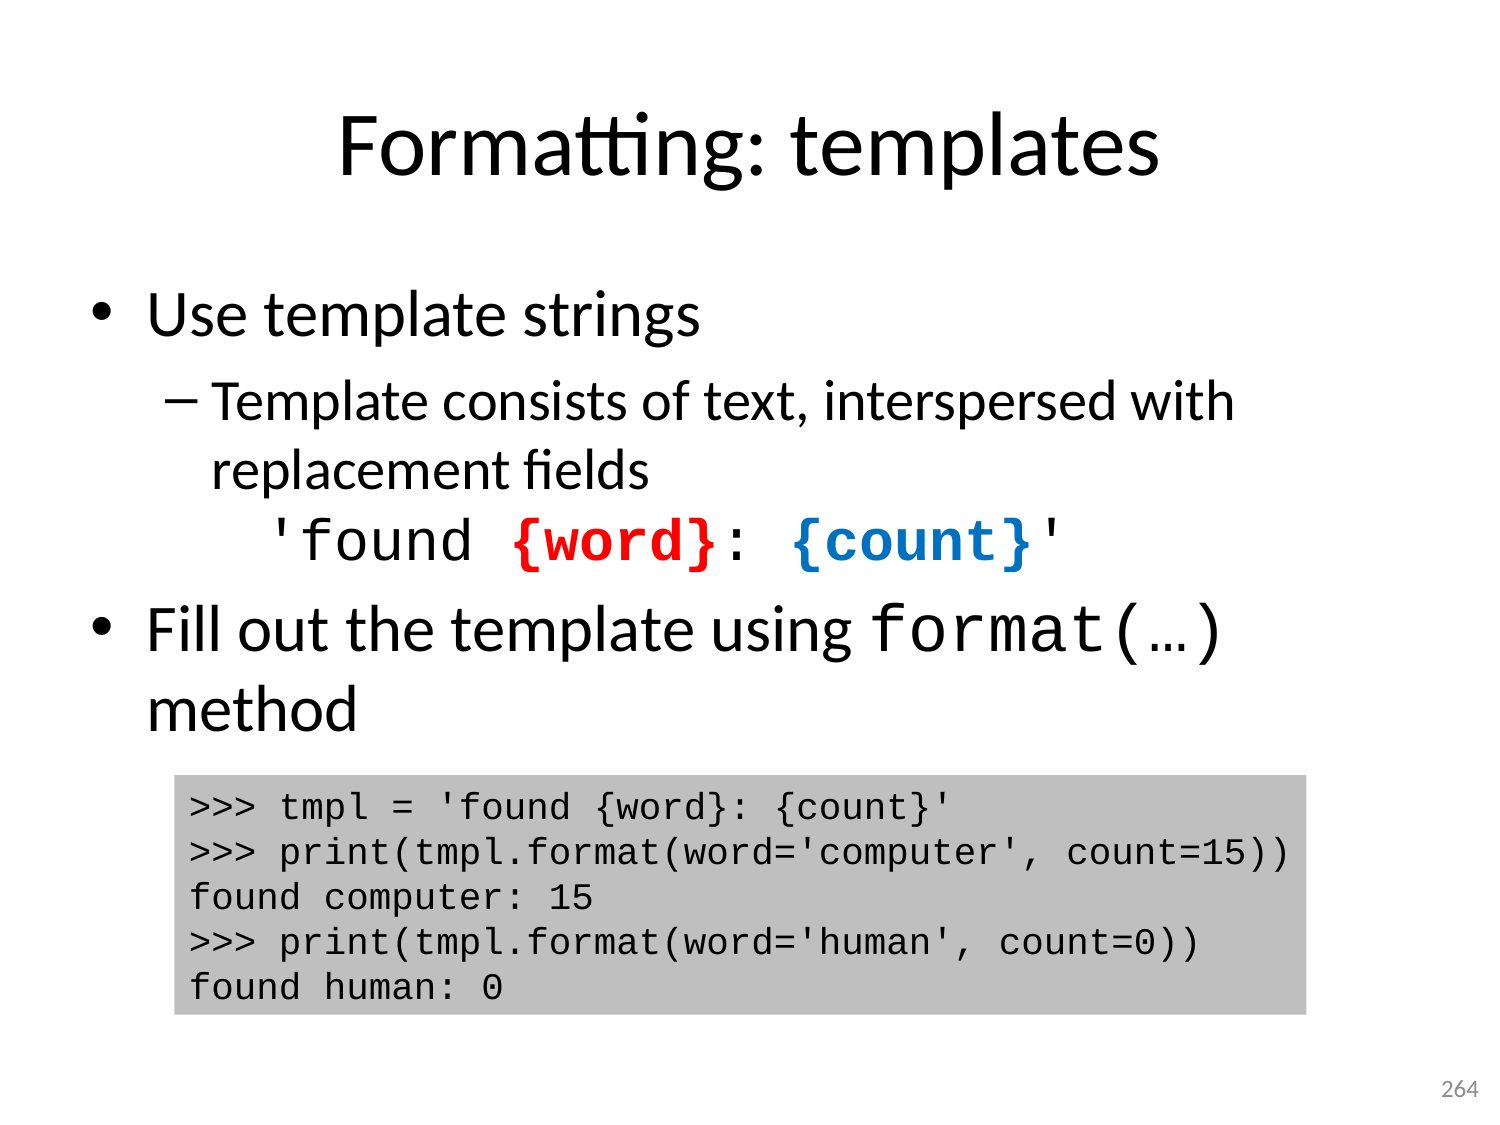

# Formatting: templates
Use template strings
Template consists of text, interspersed with replacement fields
    'found {word}: {count}'
Fill out the template using format(…) method
>>> tmpl = 'found {word}: {count}'
>>> print(tmpl.format(word='computer', count=15))
found computer: 15
>>> print(tmpl.format(word='human', count=0))
found human: 0
264